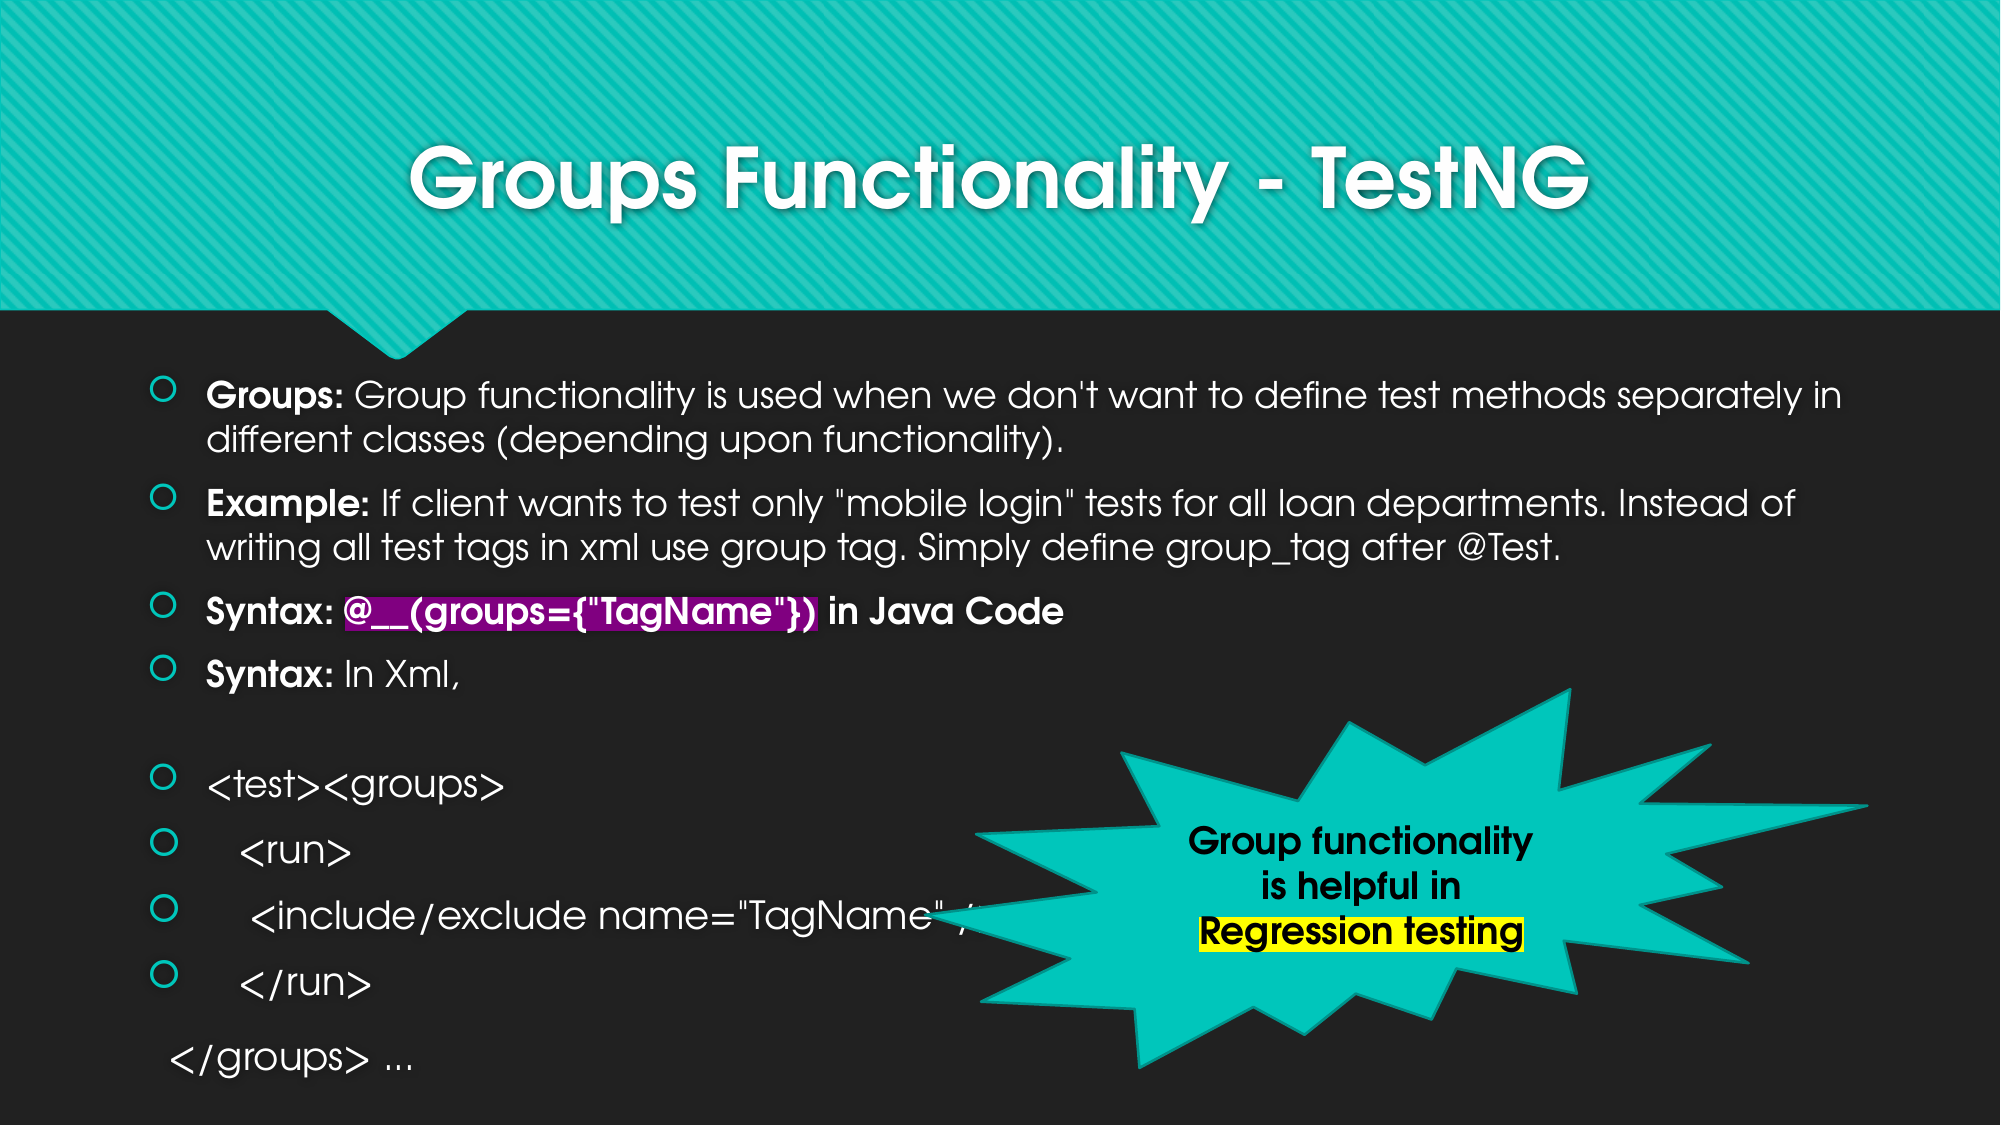

# Groups Functionality - TestNG
Groups: Group functionality is used when we don't want to define test methods separately in different classes (depending upon functionality).
Example: If client wants to test only "mobile login" tests for all loan departments. Instead of writing all test tags in xml use group tag. Simply define group_tag after @Test.
Syntax: @__(groups={"TagName"}) in Java Code
Syntax: In Xml,
<test><groups>
   <run>
    <include/exclude name="TagName" />
   </run>
  </groups> ...
Group functionality is helpful in Regression testing